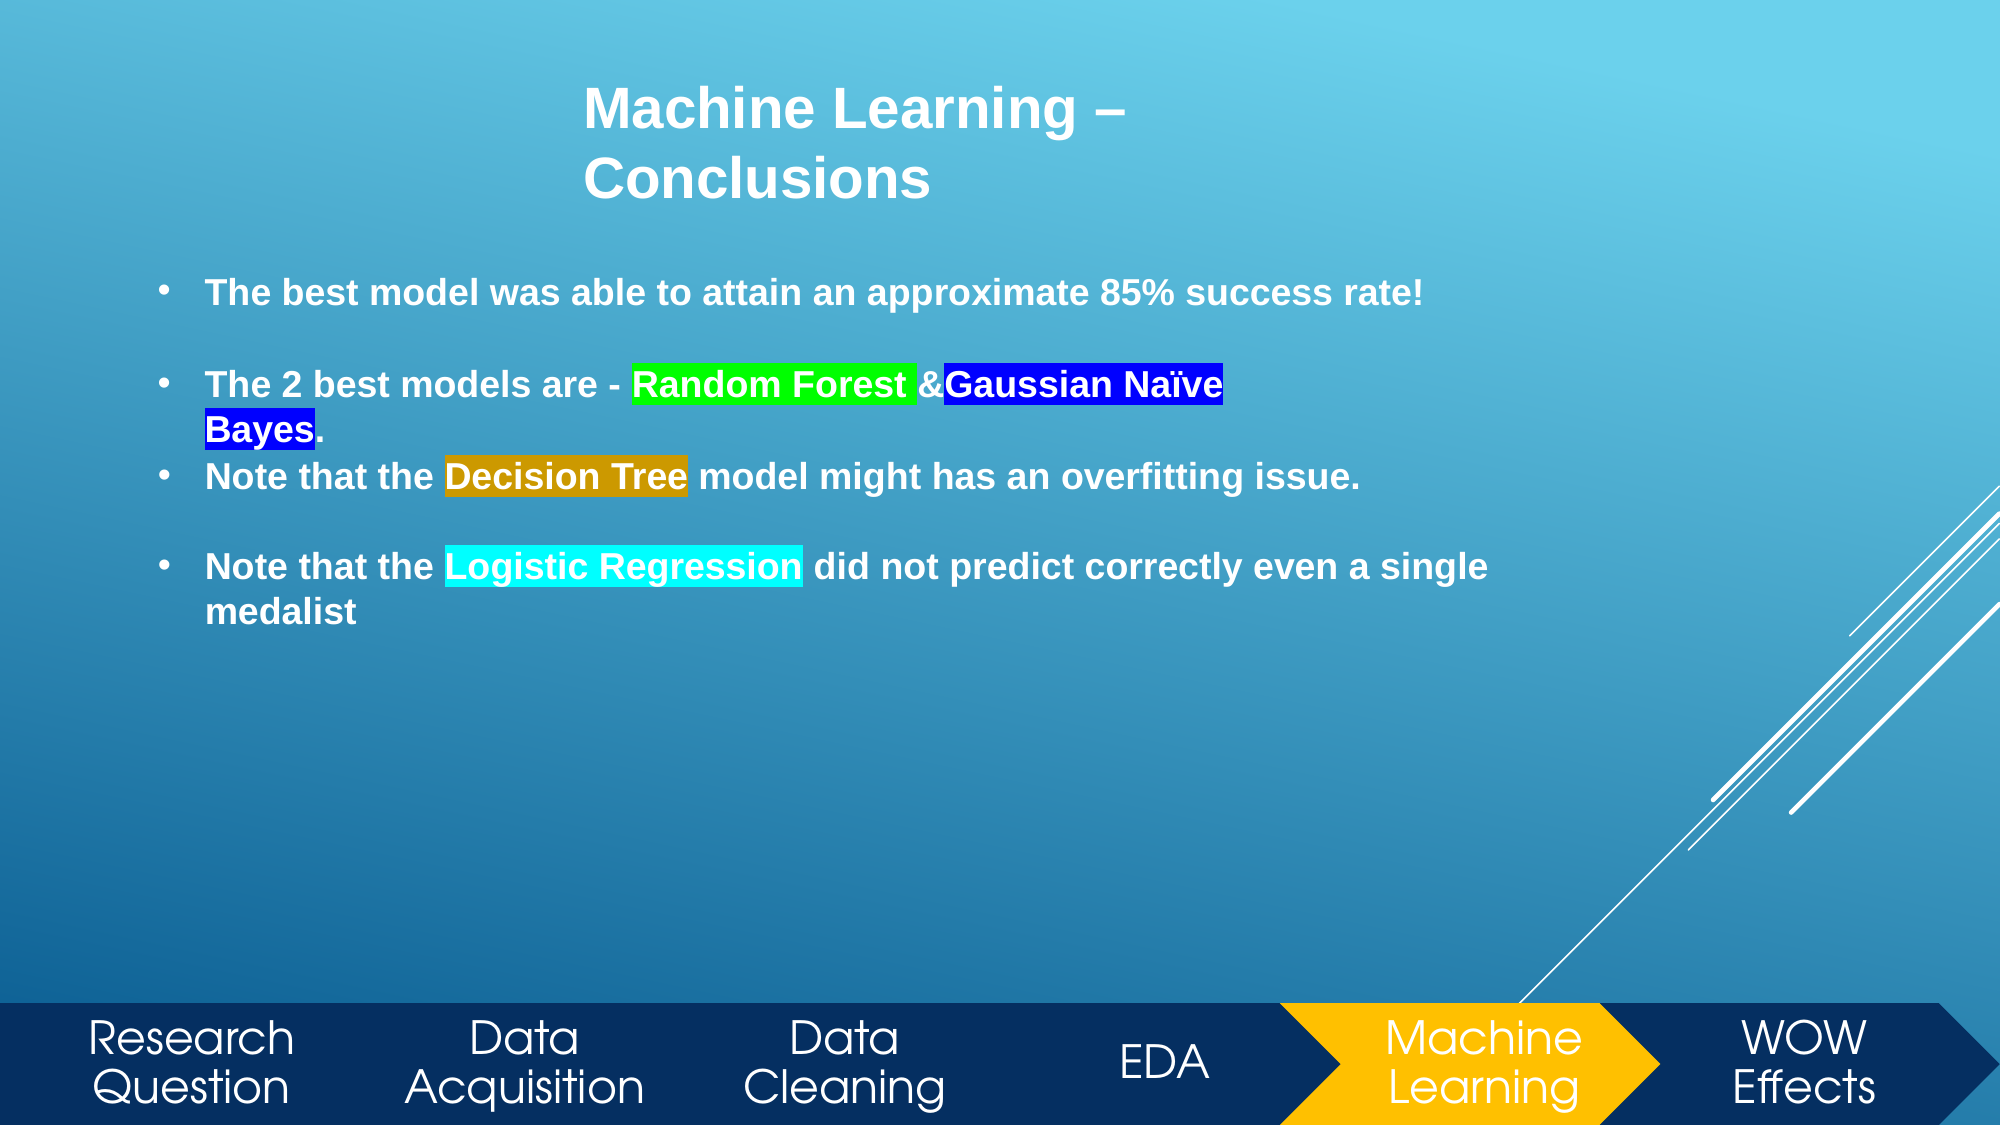

Machine Learning – Conclusions

The best model was able to attain an approximate 85% success rate!
The 2 best models are - Random Forest &Gaussian Naïve Bayes.
Note that the Decision Tree model might has an overfitting issue.

Note that the Logistic Regression did not predict correctly even a single medalist

Research Question
Data Acquisition
Data Cleaning
EDA
Machine Learning
WOW Effects